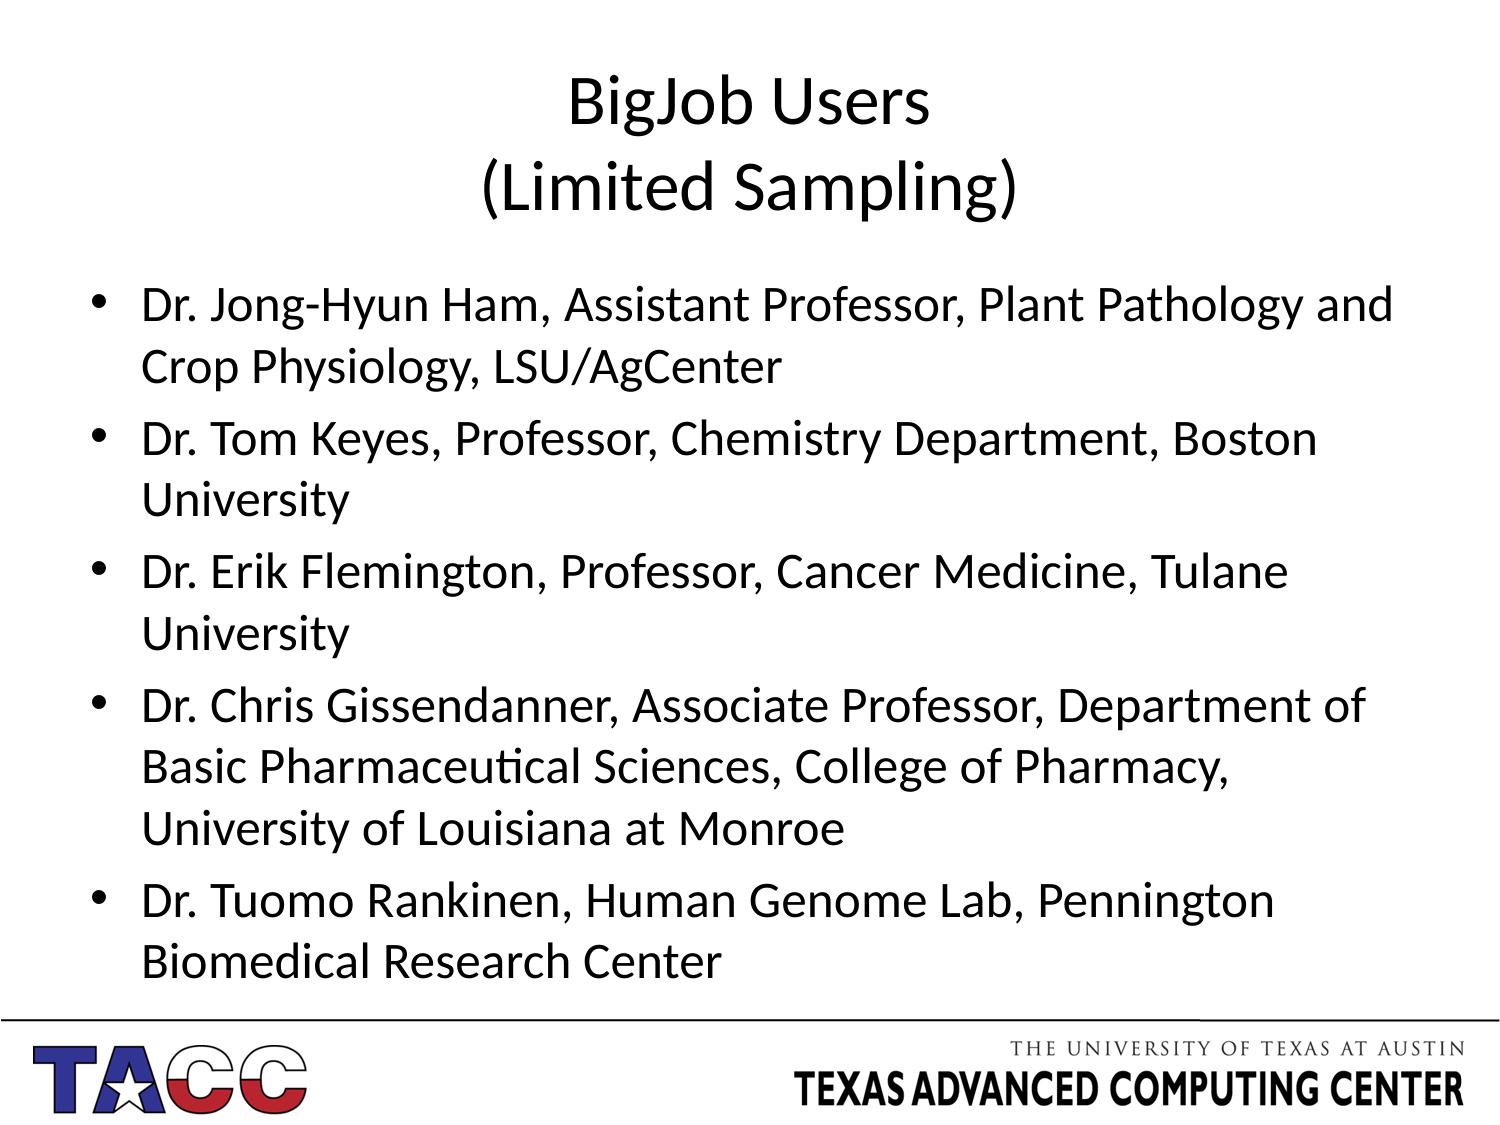

# BigJob Users (Limited Sampling)
Dr. Jong-Hyun Ham, Assistant Professor, Plant Pathology and Crop Physiology, LSU/AgCenter
Dr. Tom Keyes, Professor, Chemistry Department, Boston University
Dr. Erik Flemington, Professor, Cancer Medicine, Tulane University
Dr. Chris Gissendanner, Associate Professor, Department of Basic Pharmaceutical Sciences, College of Pharmacy, University of Louisiana at Monroe
Dr. Tuomo Rankinen, Human Genome Lab, Pennington Biomedical Research Center